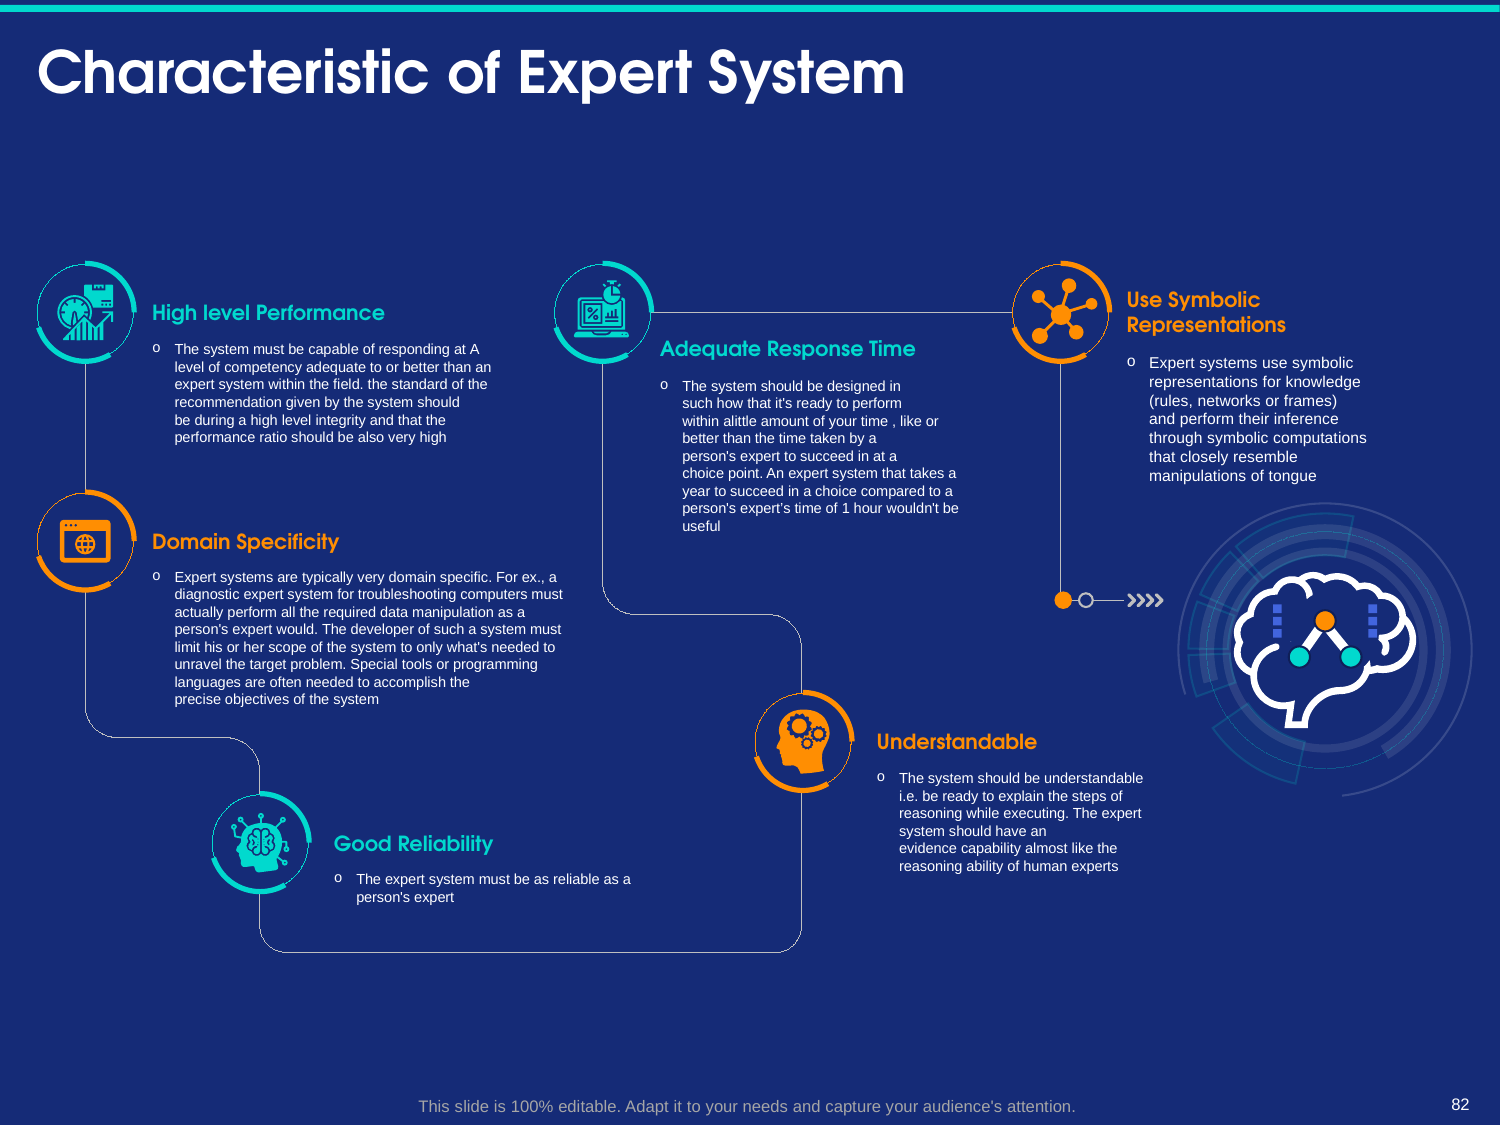

# Characteristic of Expert System

Use Symbolic Representations

High level Performance
Adequate Response Time
The system must be capable of responding at A level of competency adequate to or better than an expert system within the field. the standard of the recommendation given by the system should be during a high level integrity and that the performance ratio should be also very high
Expert systems use symbolic representations for knowledge (rules, networks or frames) and perform their inference through symbolic computations that closely resemble manipulations of tongue
The system should be designed in such how that it's ready to perform within alittle amount of your time , like or better than the time taken by a person's expert to succeed in at a choice point. An expert system that takes a year to succeed in a choice compared to a person's expert’s time of 1 hour wouldn't be useful

Domain Specificity
Expert systems are typically very domain specific. For ex., a diagnostic expert system for troubleshooting computers must actually perform all the required data manipulation as a person's expert would. The developer of such a system must limit his or her scope of the system to only what's needed to unravel the target problem. Special tools or programming languages are often needed to accomplish the precise objectives of the system

Understandable

The system should be understandable i.e. be ready to explain the steps of reasoning while executing. The expert system should have an evidence capability almost like the reasoning ability of human experts

Good Reliability
The expert system must be as reliable as a person's expert

82
This slide is 100% editable. Adapt it to your needs and capture your audience's attention.